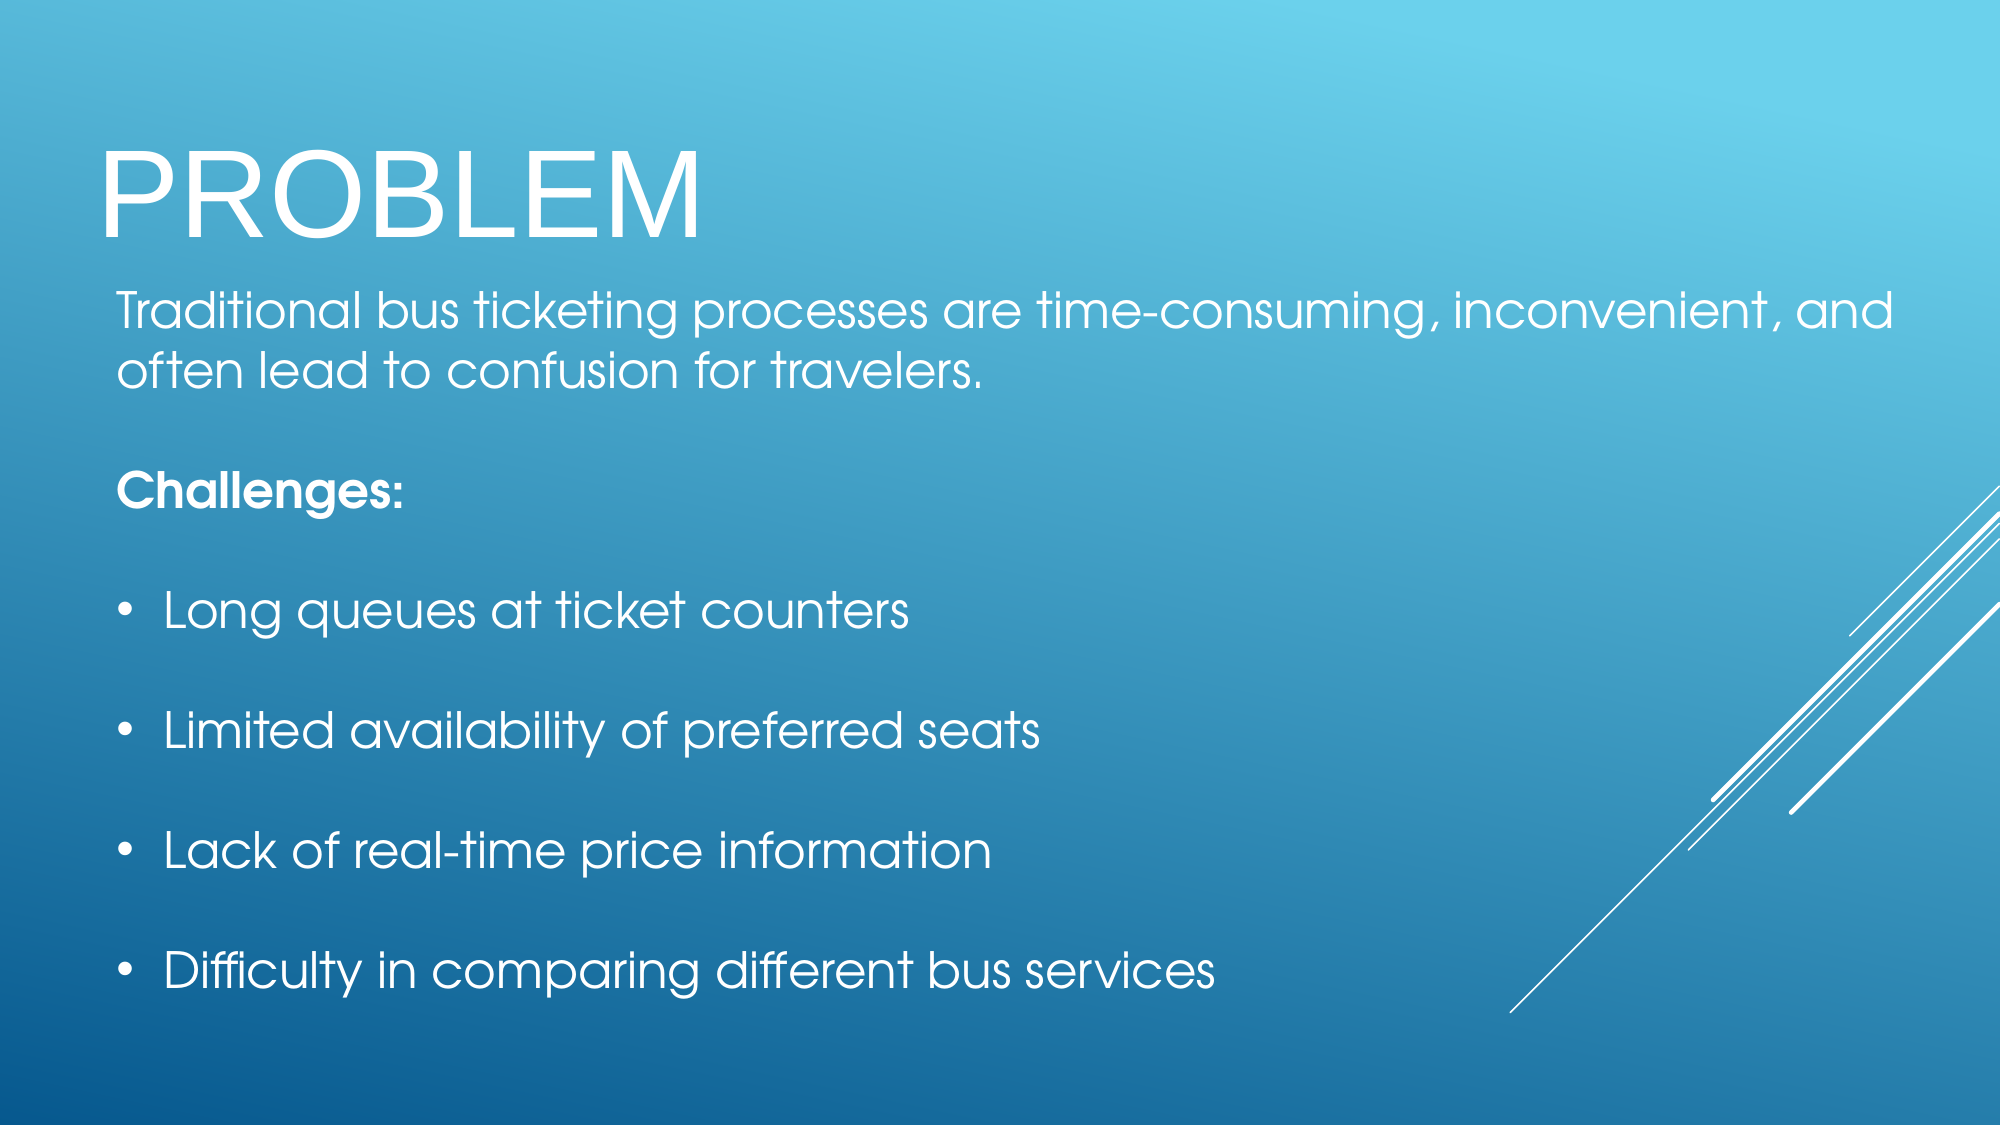

PROBLEM
Traditional bus ticketing processes are time-consuming, inconvenient, and often lead to confusion for travelers.

Challenges:
Long queues at ticket counters
Limited availability of preferred seats
Lack of real-time price information
Difficulty in comparing different bus services